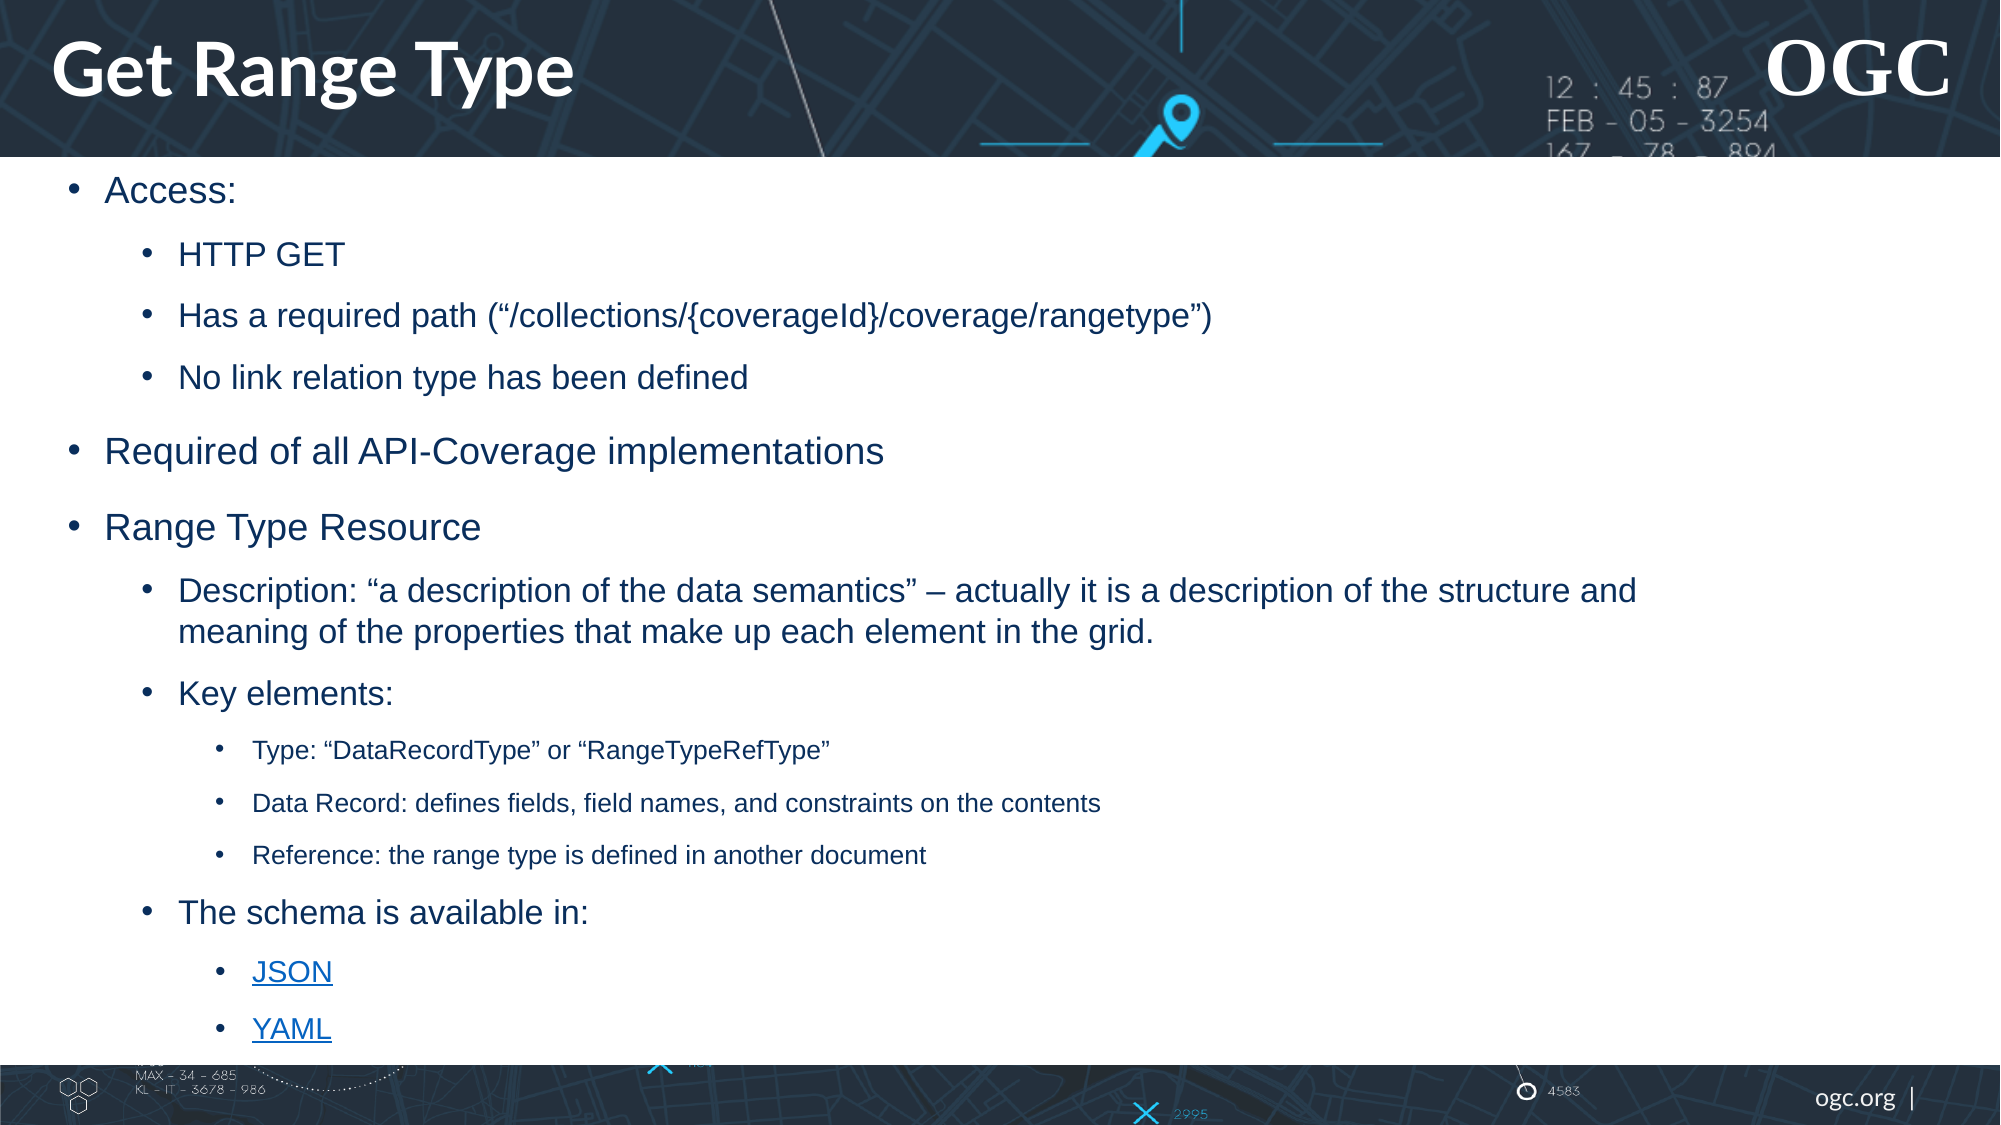

# Get Range Type
Access:
HTTP GET
Has a required path (“/collections/{coverageId}/coverage/rangetype”)
No link relation type has been defined
Required of all API-Coverage implementations
Range Type Resource
Description: “a description of the data semantics” – actually it is a description of the structure and meaning of the properties that make up each element in the grid.
Key elements:
Type: “DataRecordType” or “RangeTypeRefType”
Data Record: defines fields, field names, and constraints on the contents
Reference: the range type is defined in another document
The schema is available in:
JSON
YAML